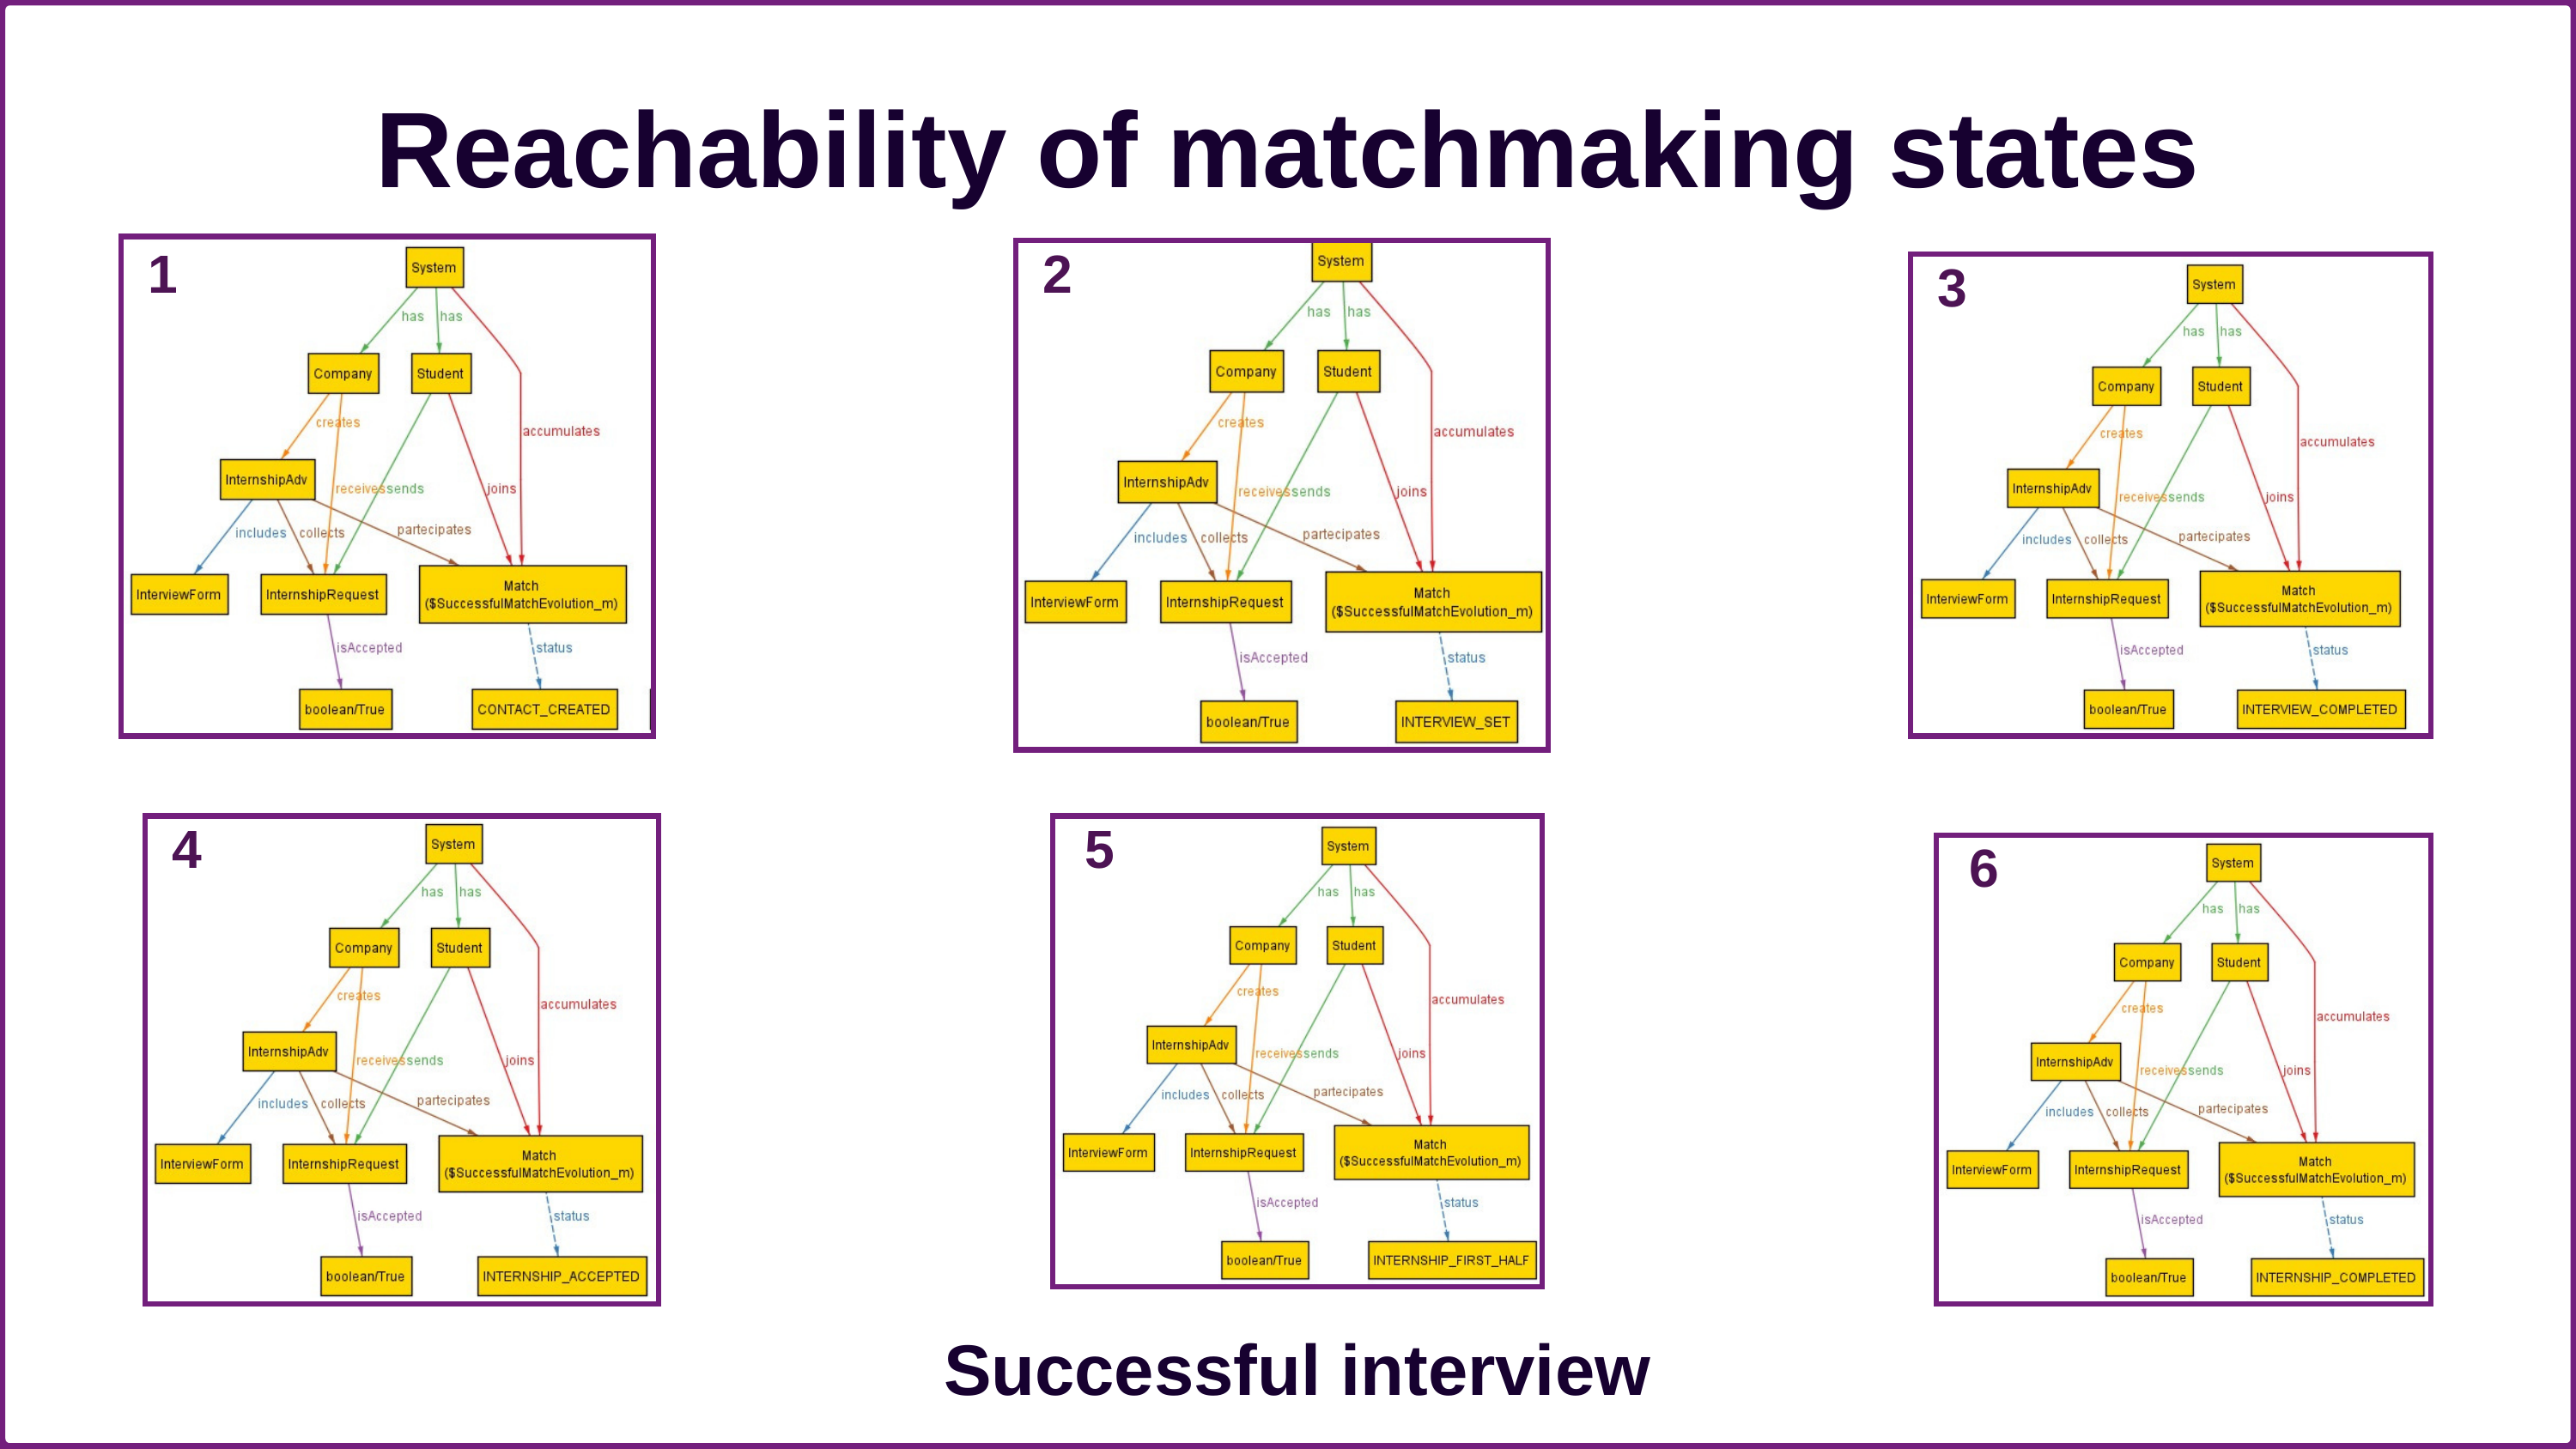

Reachability of matchmaking states

1

2

3

4

5

6
Successful interview